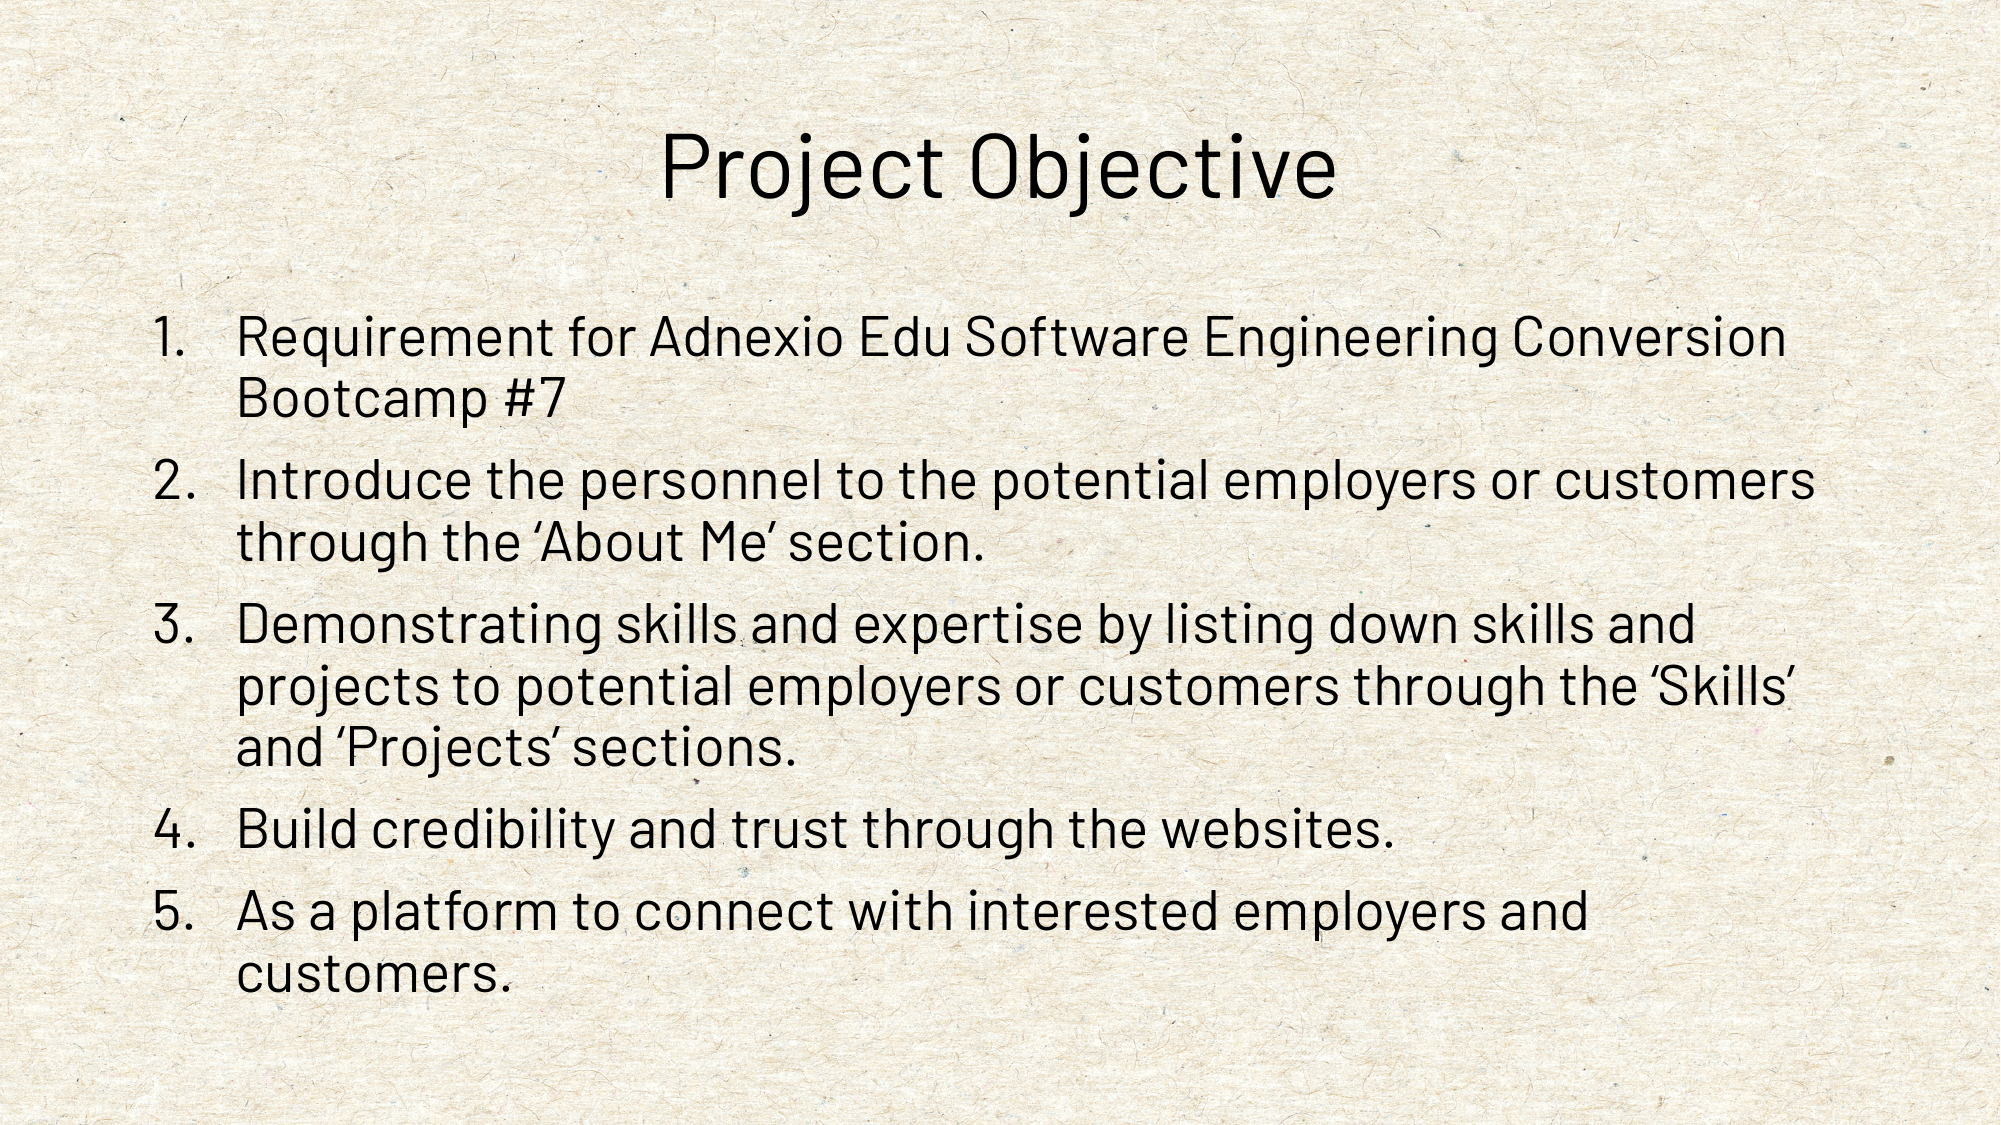

# Project Objective
Requirement for Adnexio Edu Software Engineering Conversion Bootcamp #7
Introduce the personnel to the potential employers or customers through the ‘About Me’ section.
Demonstrating skills and expertise by listing down skills and projects to potential employers or customers through the ‘Skills’ and ‘Projects’ sections.
Build credibility and trust through the websites.
As a platform to connect with interested employers and customers.